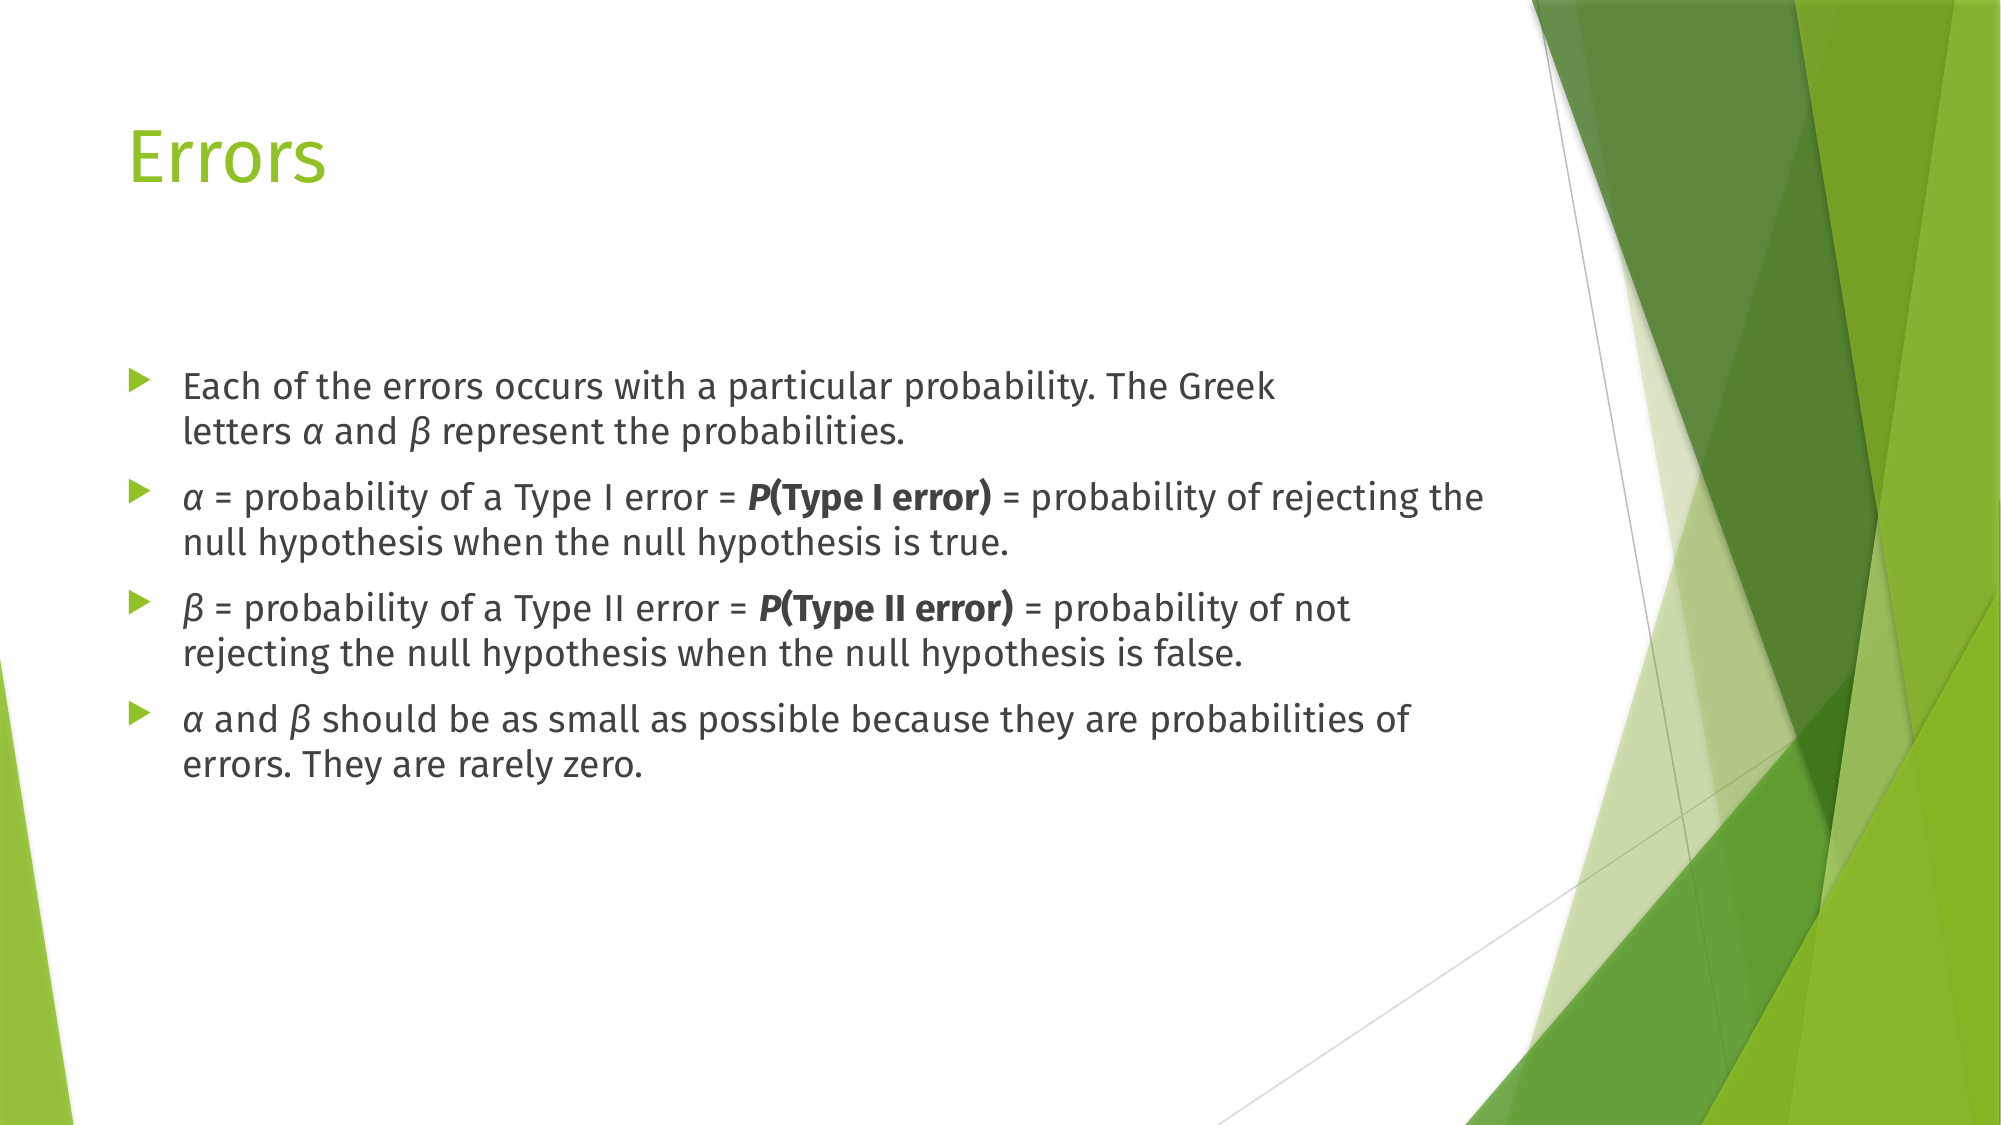

# Errors
Each of the errors occurs with a particular probability. The Greek letters α and β represent the probabilities.
α = probability of a Type I error = P(Type I error) = probability of rejecting the null hypothesis when the null hypothesis is true.
β = probability of a Type II error = P(Type II error) = probability of not rejecting the null hypothesis when the null hypothesis is false.
α and β should be as small as possible because they are probabilities of errors. They are rarely zero.